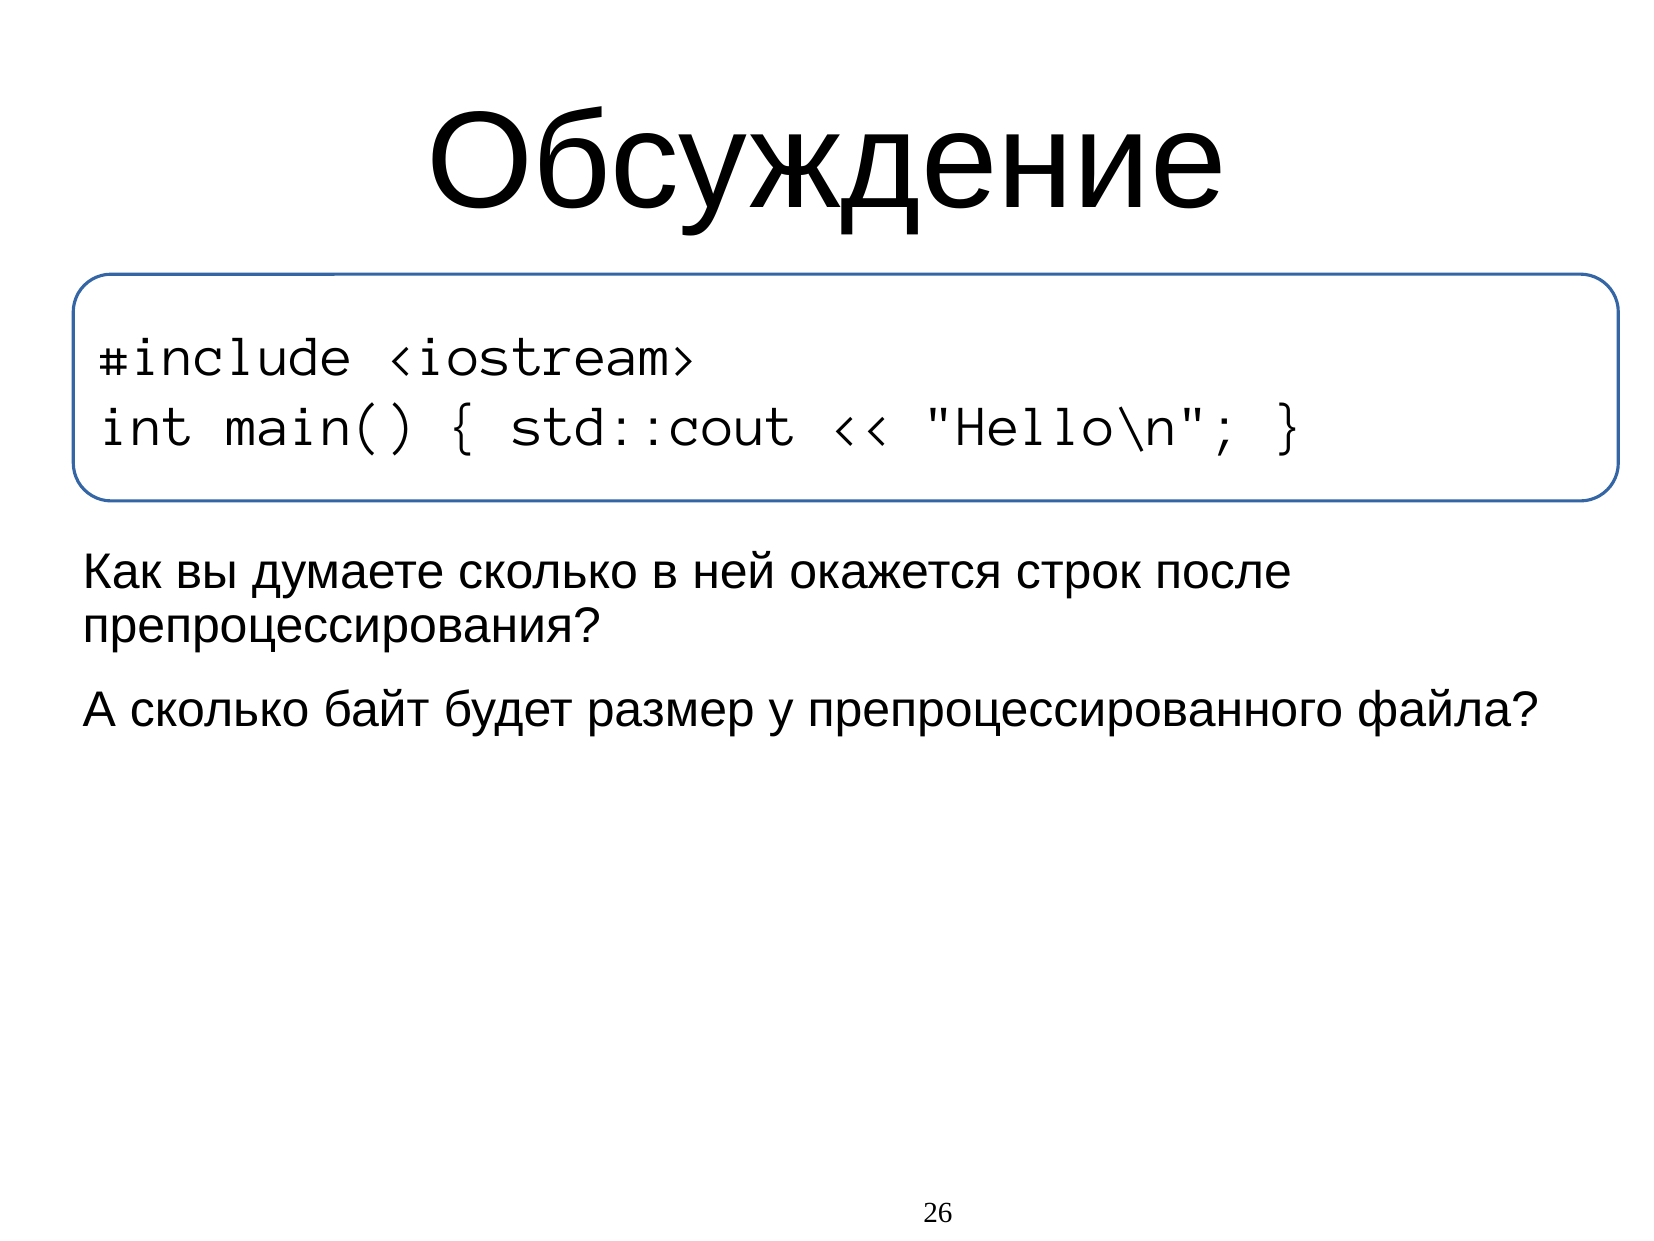

Обсуждение
#include <iostream>
int main() { std::cout << "Hello\n"; }
Как вы думаете сколько в ней окажется строк после препроцессирования?
А сколько байт будет размер у препроцессированного файла?
26